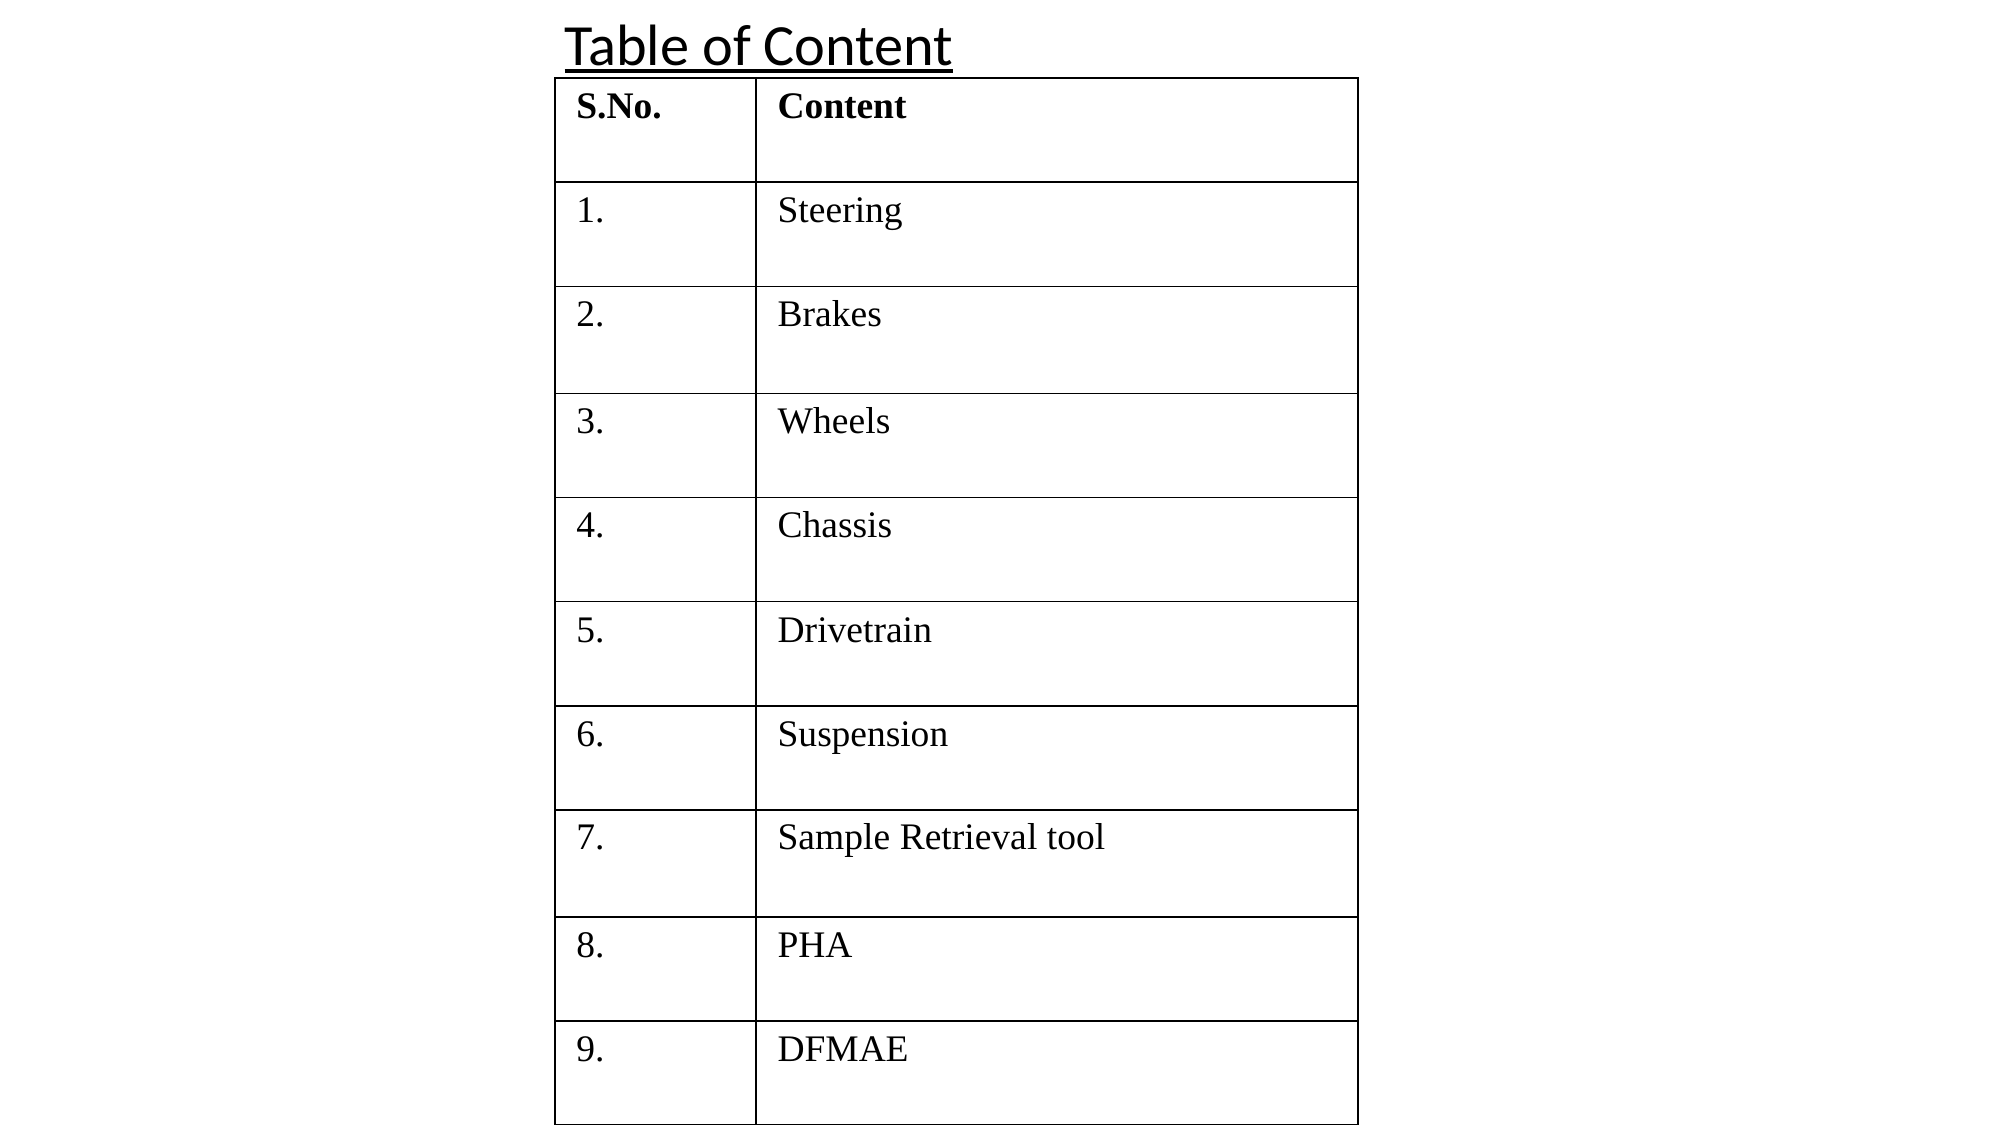

Table of Content
| S.No. | Content |
| --- | --- |
| 1. | Steering |
| 2. | Brakes |
| 3. | Wheels |
| 4. | Chassis |
| 5. | Drivetrain |
| 6. | Suspension |
| 7. | Sample Retrieval tool |
| 8. | PHA |
| 9. | DFMAE |